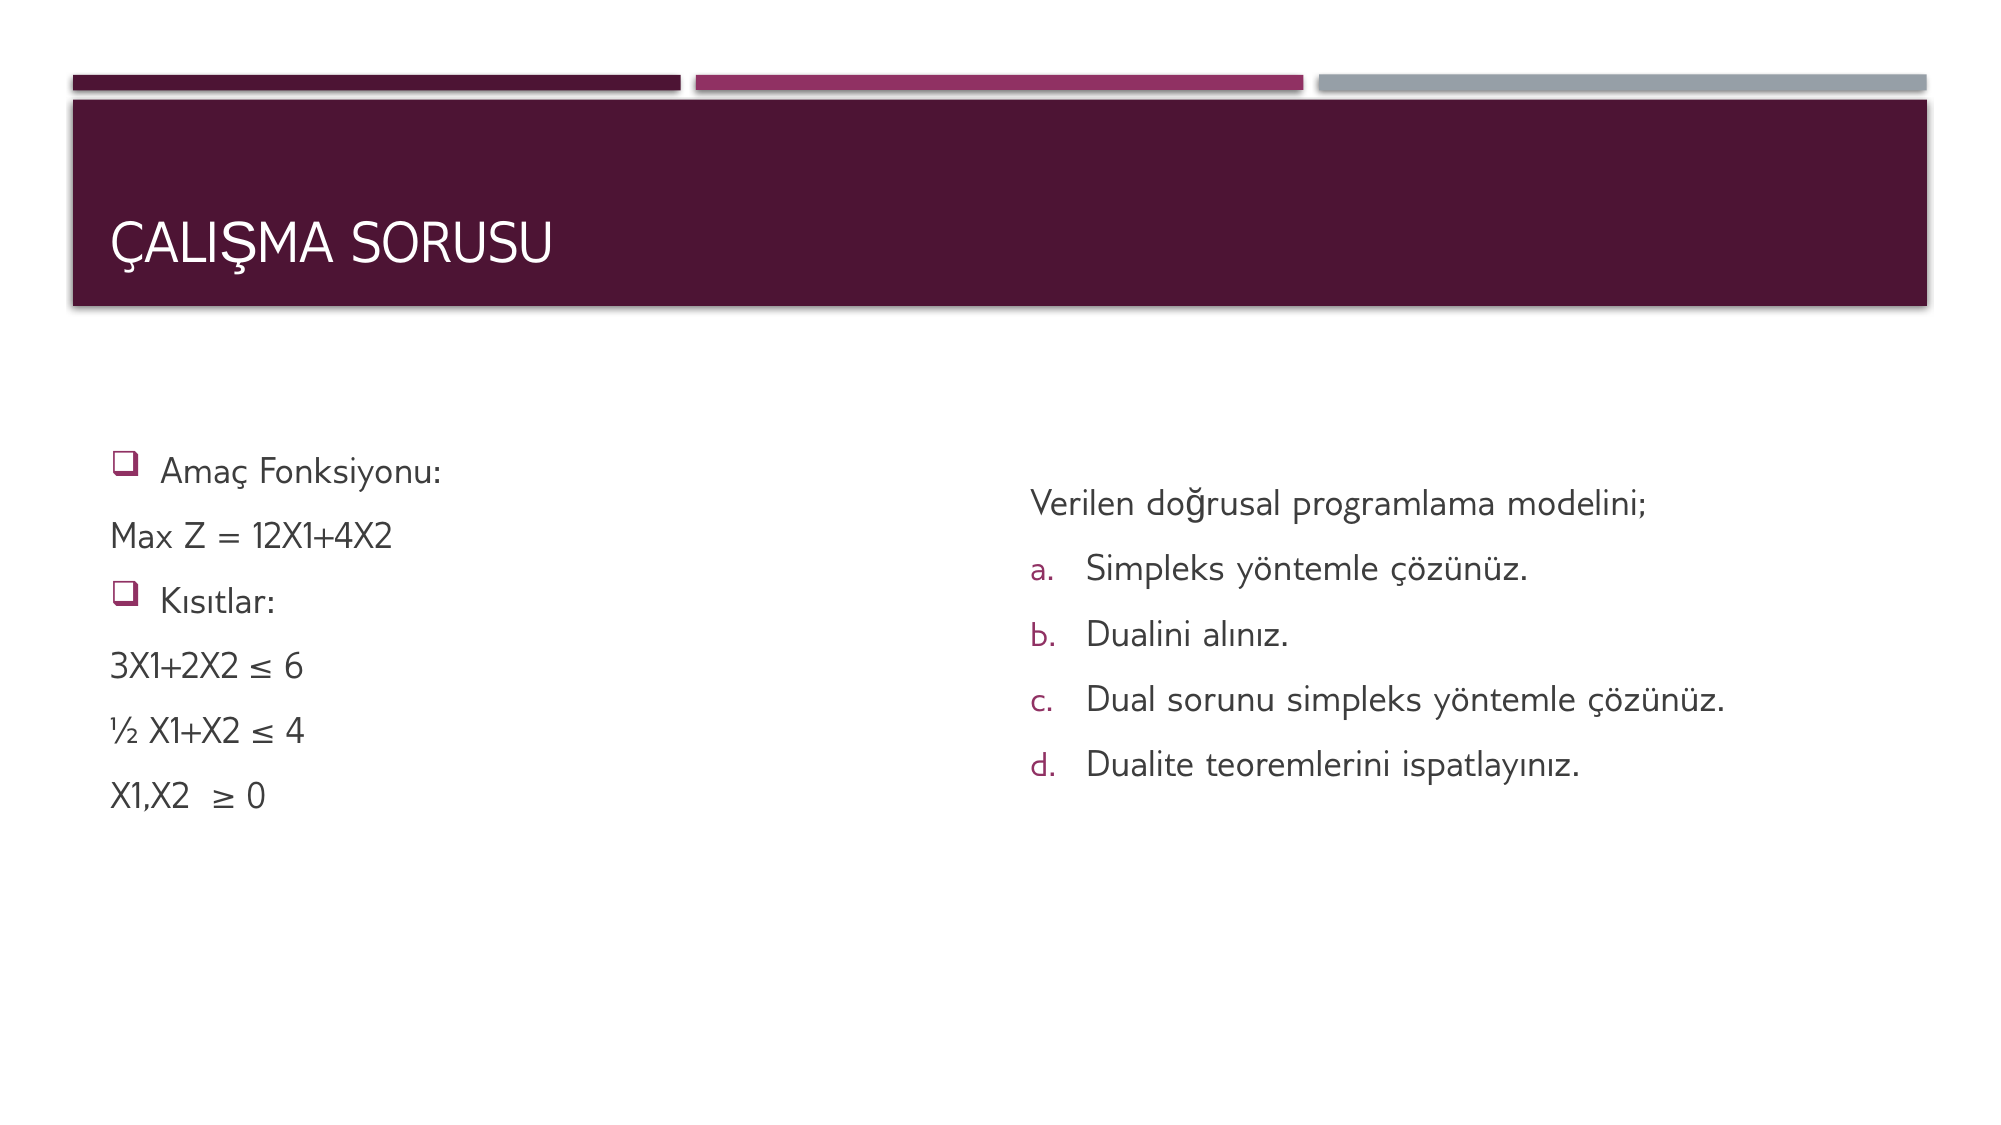

# Çalışma sorusu
Amaç Fonksiyonu:
Max Z = 12X1+4X2
Kısıtlar:
3X1+2X2 ≤ 6
½ X1+X2 ≤ 4
X1,X2  ≥ 0

Verilen doğrusal programlama modelini;
Simpleks yöntemle çözünüz.
Dualini alınız.
Dual sorunu simpleks yöntemle çözünüz.
Dualite teoremlerini ispatlayınız.